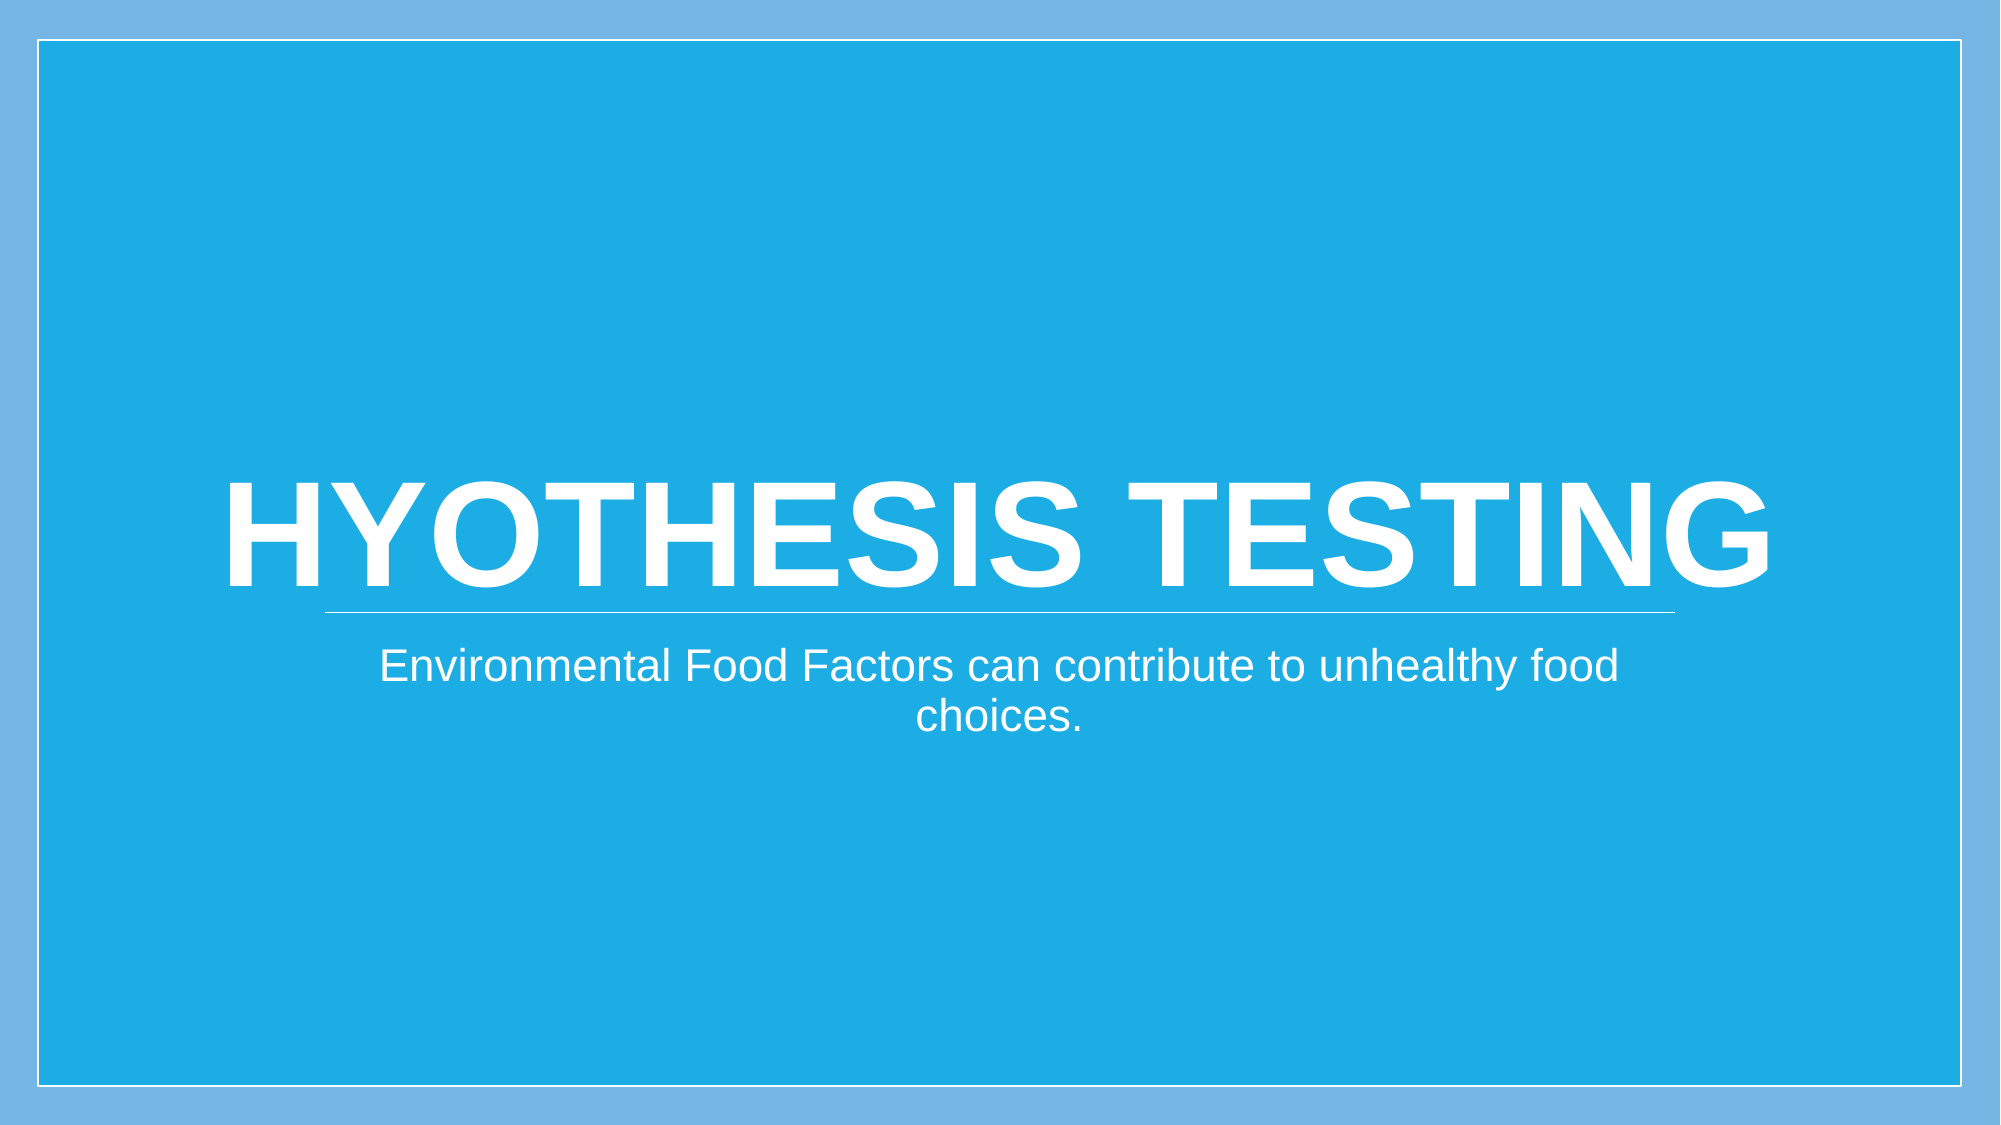

# HYOTHESIS TESTING
Environmental Food Factors can contribute to unhealthy food choices.